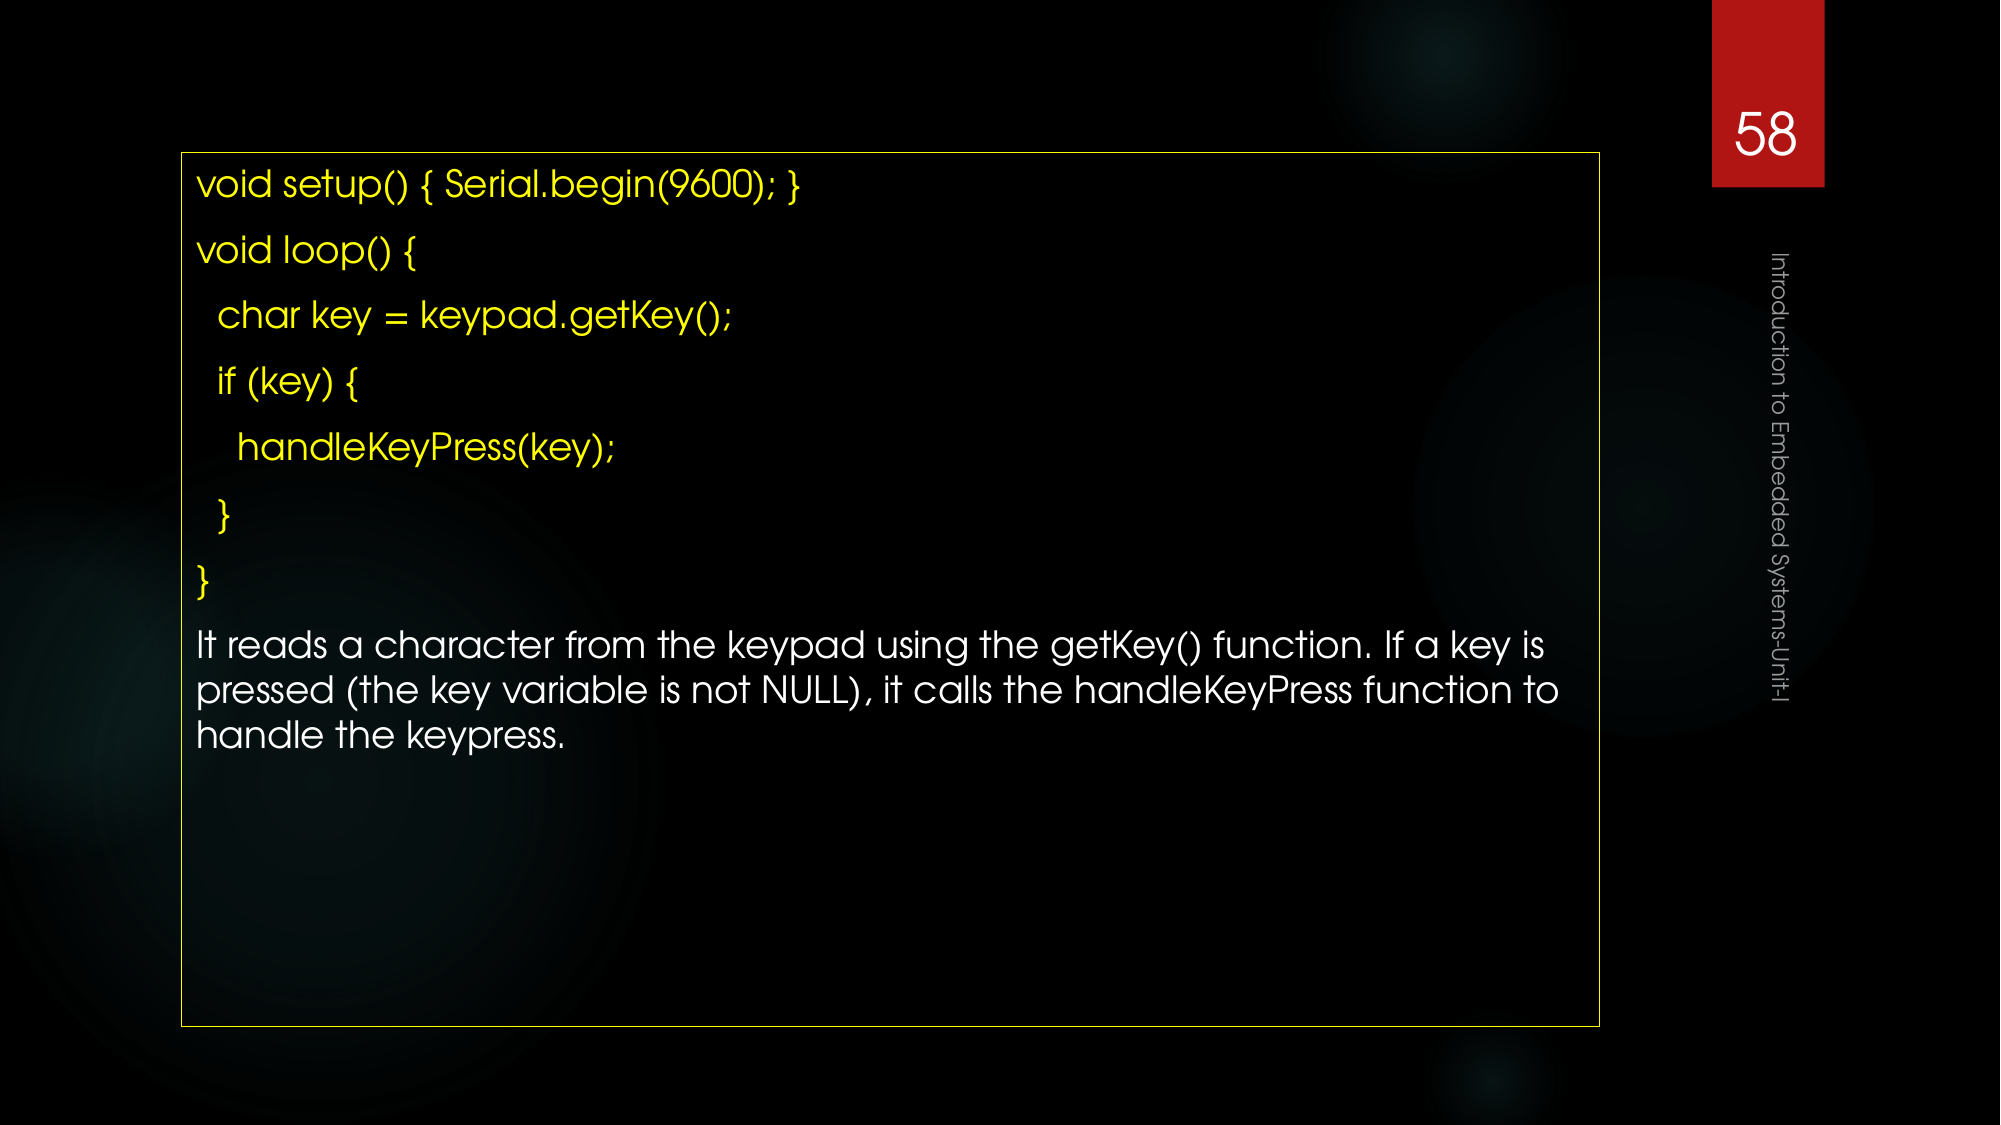

58
void setup() { Serial.begin(9600); }
void loop() {
  char key = keypad.getKey();
  if (key) {
    handleKeyPress(key);
  }
}
It reads a character from the keypad using the getKey() function. If a key is pressed (the key variable is not NULL), it calls the handleKeyPress function to handle the keypress.

Introduction to Embedded Systems-Unit-I